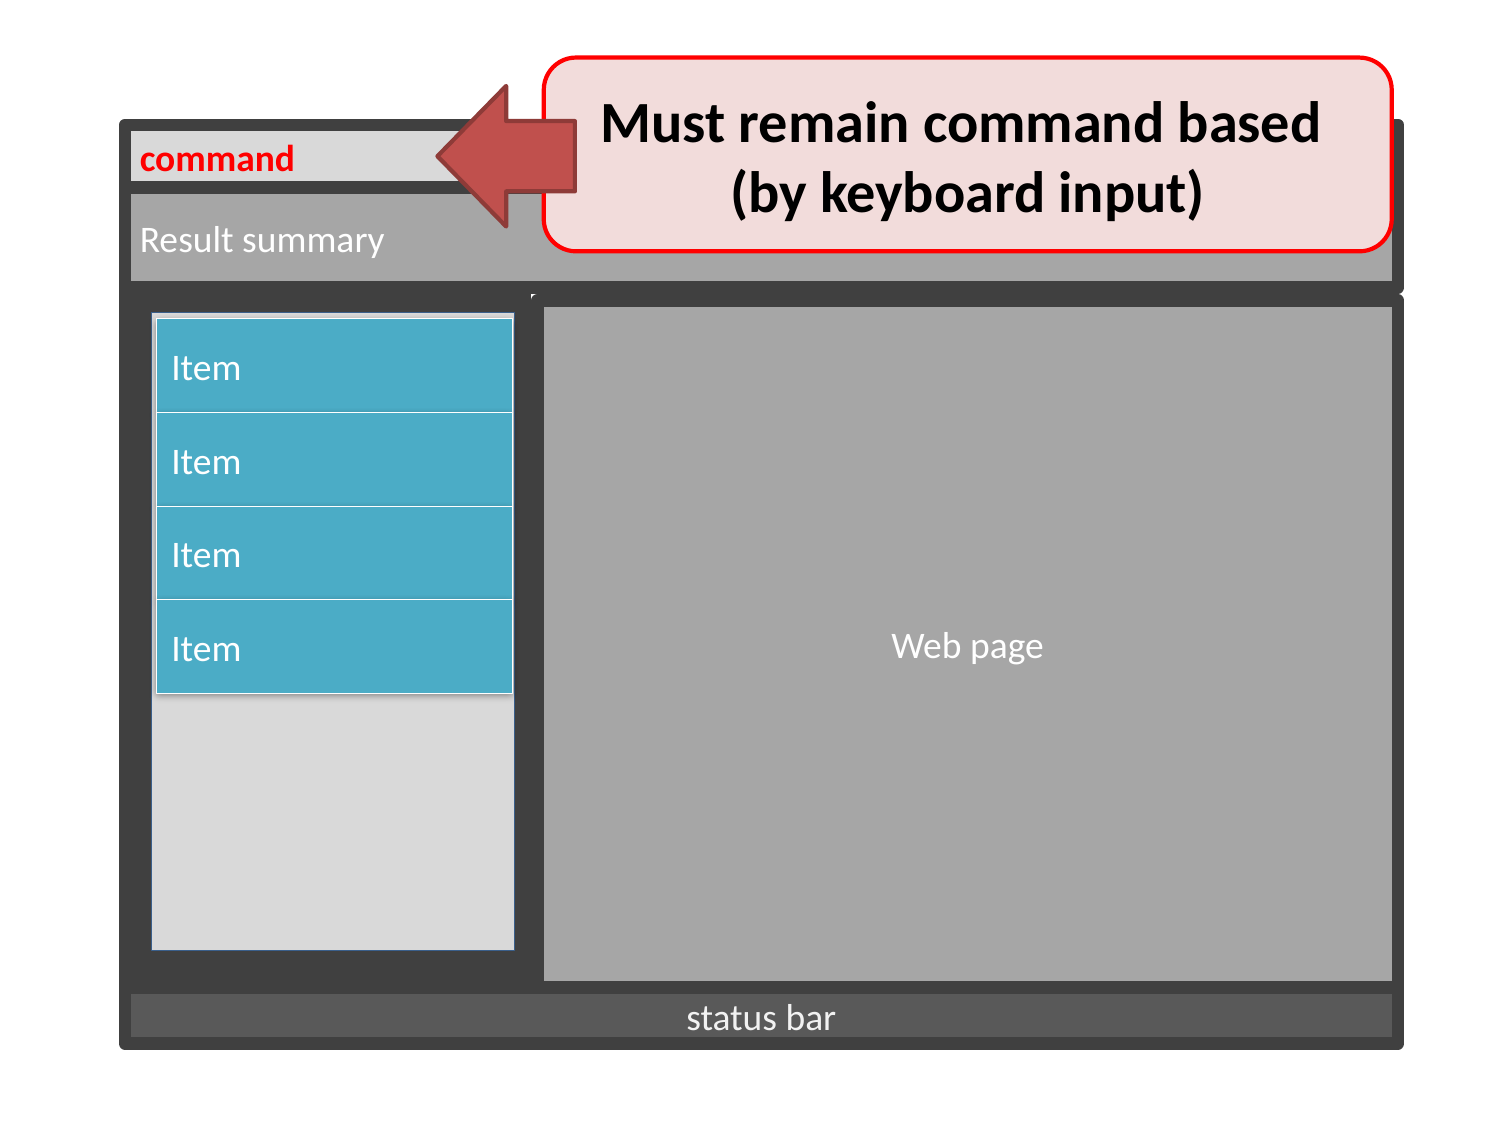

Must remain command based
(by keyboard input)

command
Result summary

Web page

Item
Item
Item
Item
status bar